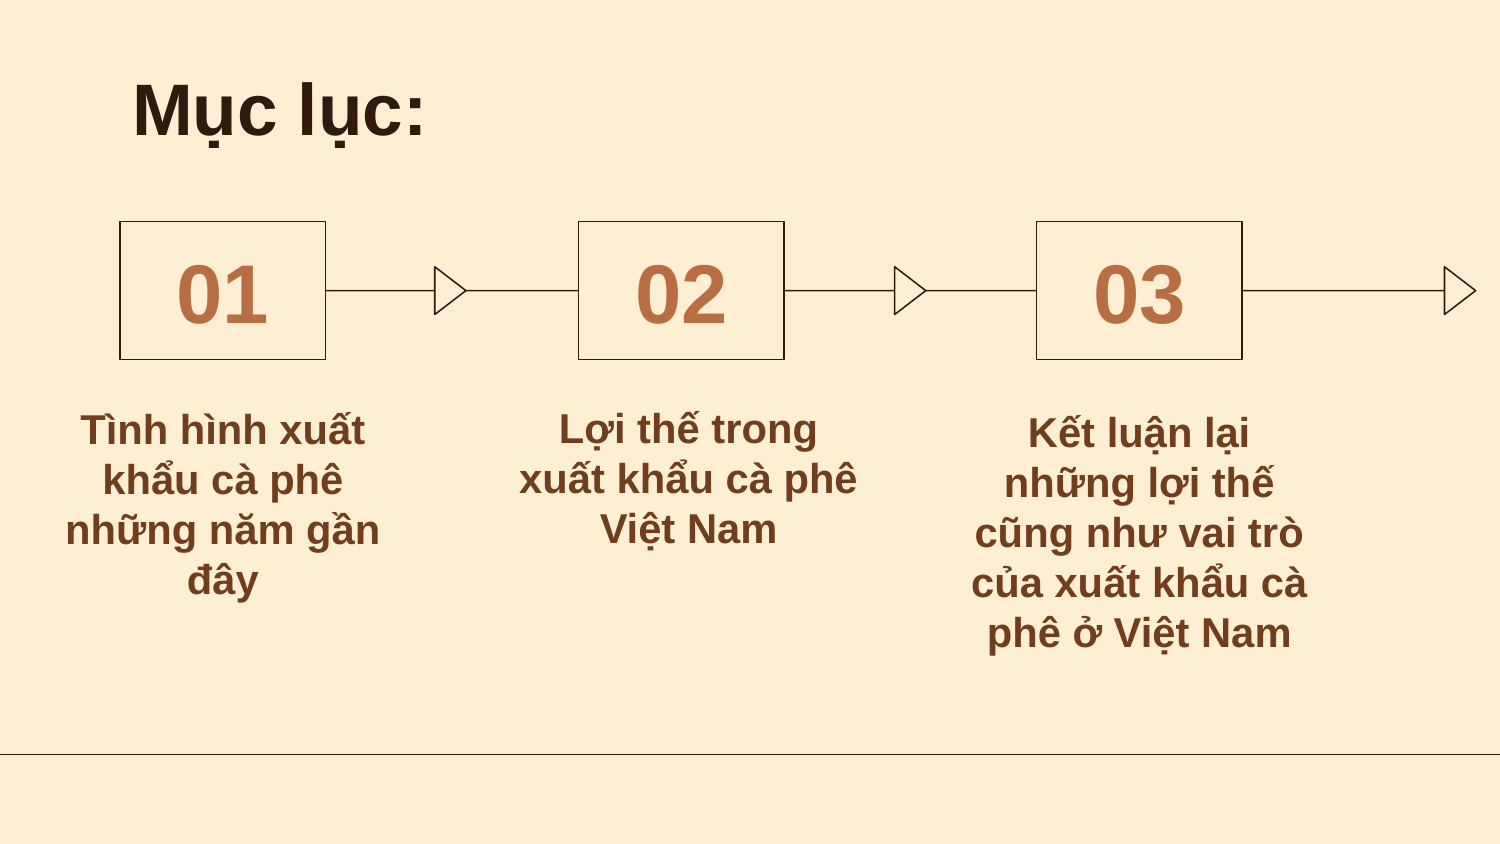

# Mục lục:
01
02
03

Lợi thế trong xuất khẩu cà phê Việt Nam
Tình hình xuất khẩu cà phê những năm gần đây
Kết luận lại những lợi thế cũng như vai trò của xuất khẩu cà phê ở Việt Nam